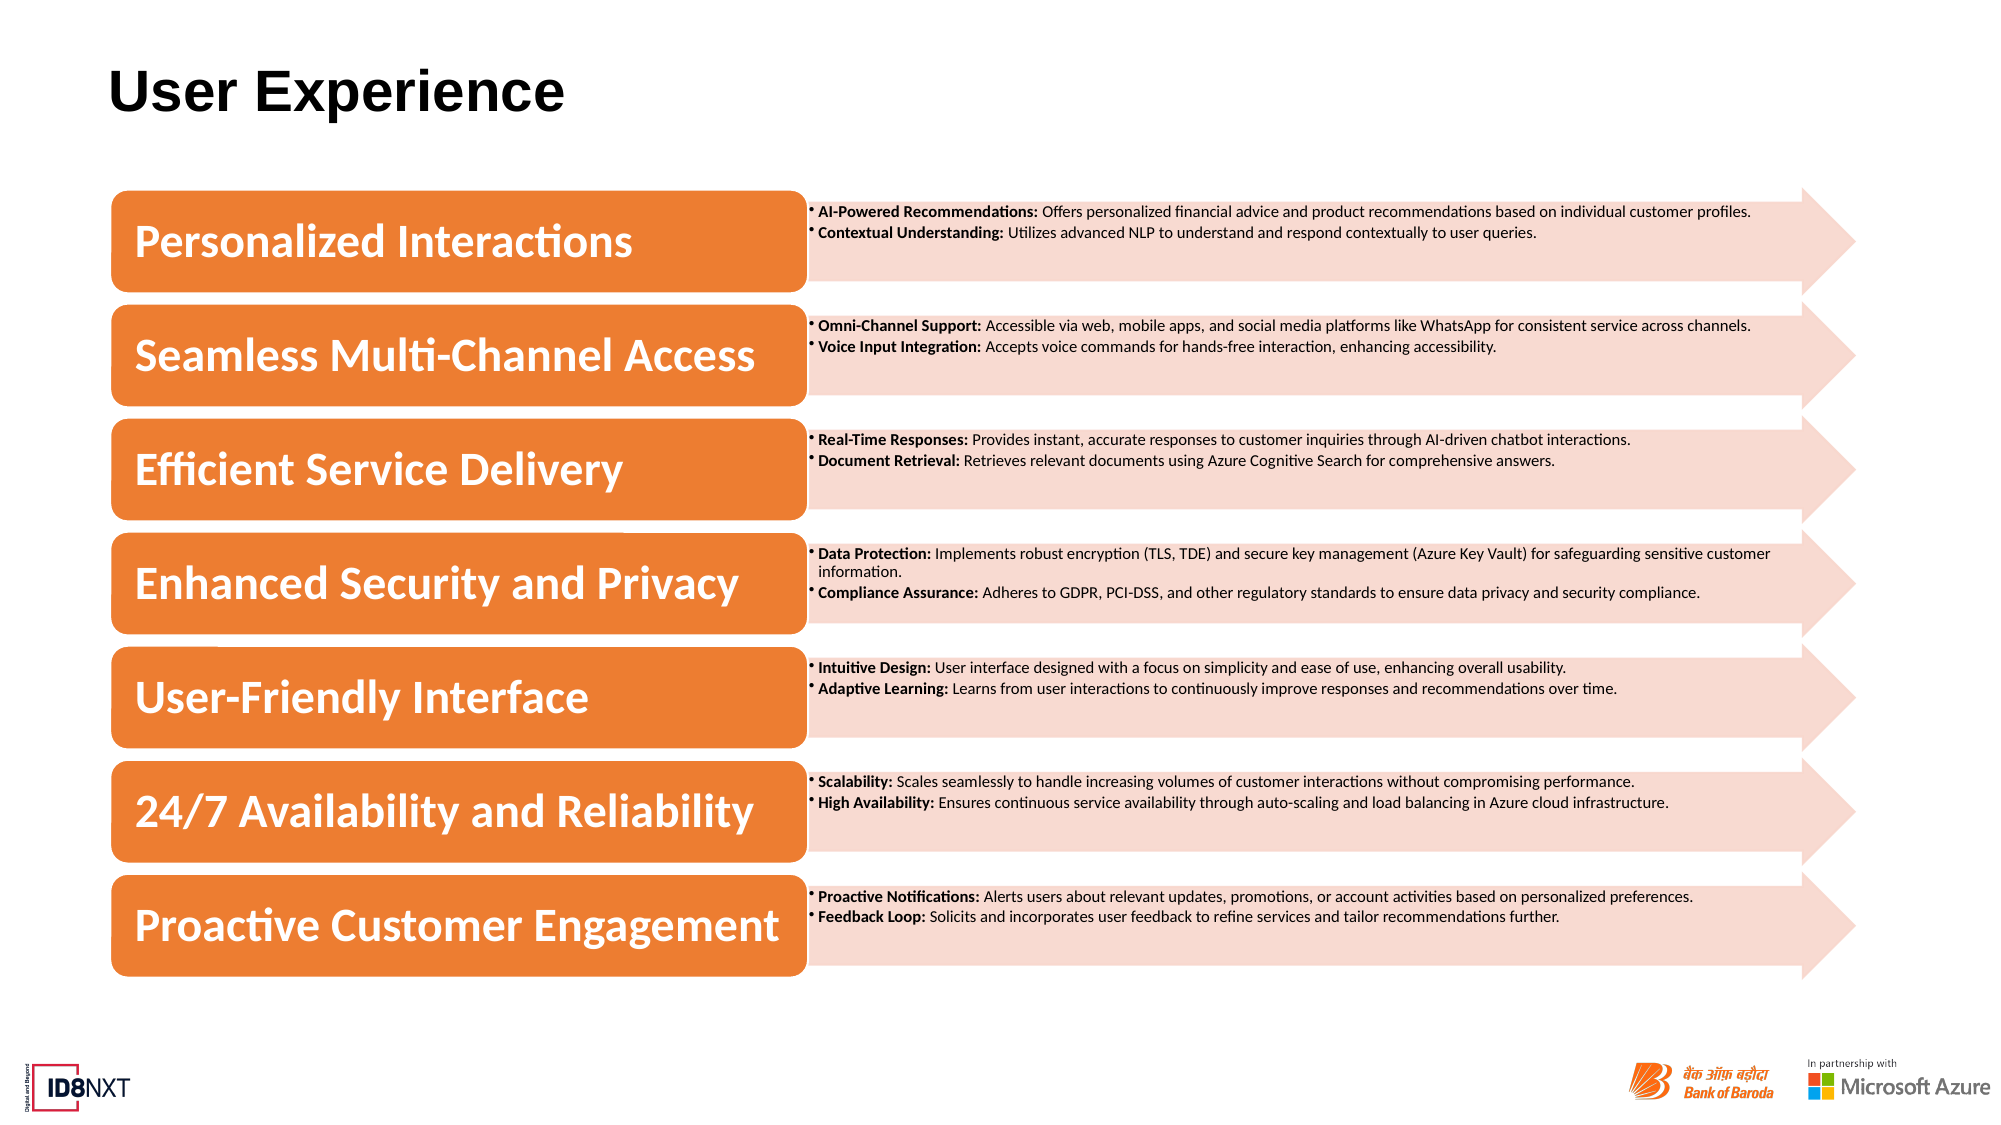

# User Experience
AI-Powered Recommendations: Offers personalized financial advice and product recommendations based on individual customer profiles.
Contextual Understanding: Utilizes advanced NLP to understand and respond contextually to user queries.
Personalized Interactions
Omni-Channel Support: Accessible via web, mobile apps, and social media platforms like WhatsApp for consistent service across channels.
Voice Input Integration: Accepts voice commands for hands-free interaction, enhancing accessibility.
Seamless Multi-Channel Access
Real-Time Responses: Provides instant, accurate responses to customer inquiries through AI-driven chatbot interactions.
Document Retrieval: Retrieves relevant documents using Azure Cognitive Search for comprehensive answers.
Efficient Service Delivery
Data Protection: Implements robust encryption (TLS, TDE) and secure key management (Azure Key Vault) for safeguarding sensitive customer information.
Compliance Assurance: Adheres to GDPR, PCI-DSS, and other regulatory standards to ensure data privacy and security compliance.
Enhanced Security and Privacy
Intuitive Design: User interface designed with a focus on simplicity and ease of use, enhancing overall usability.
Adaptive Learning: Learns from user interactions to continuously improve responses and recommendations over time.
User-Friendly Interface
Scalability: Scales seamlessly to handle increasing volumes of customer interactions without compromising performance.
High Availability: Ensures continuous service availability through auto-scaling and load balancing in Azure cloud infrastructure.
24/7 Availability and Reliability
Proactive Notifications: Alerts users about relevant updates, promotions, or account activities based on personalized preferences.
Feedback Loop: Solicits and incorporates user feedback to refine services and tailor recommendations further.
Proactive Customer Engagement